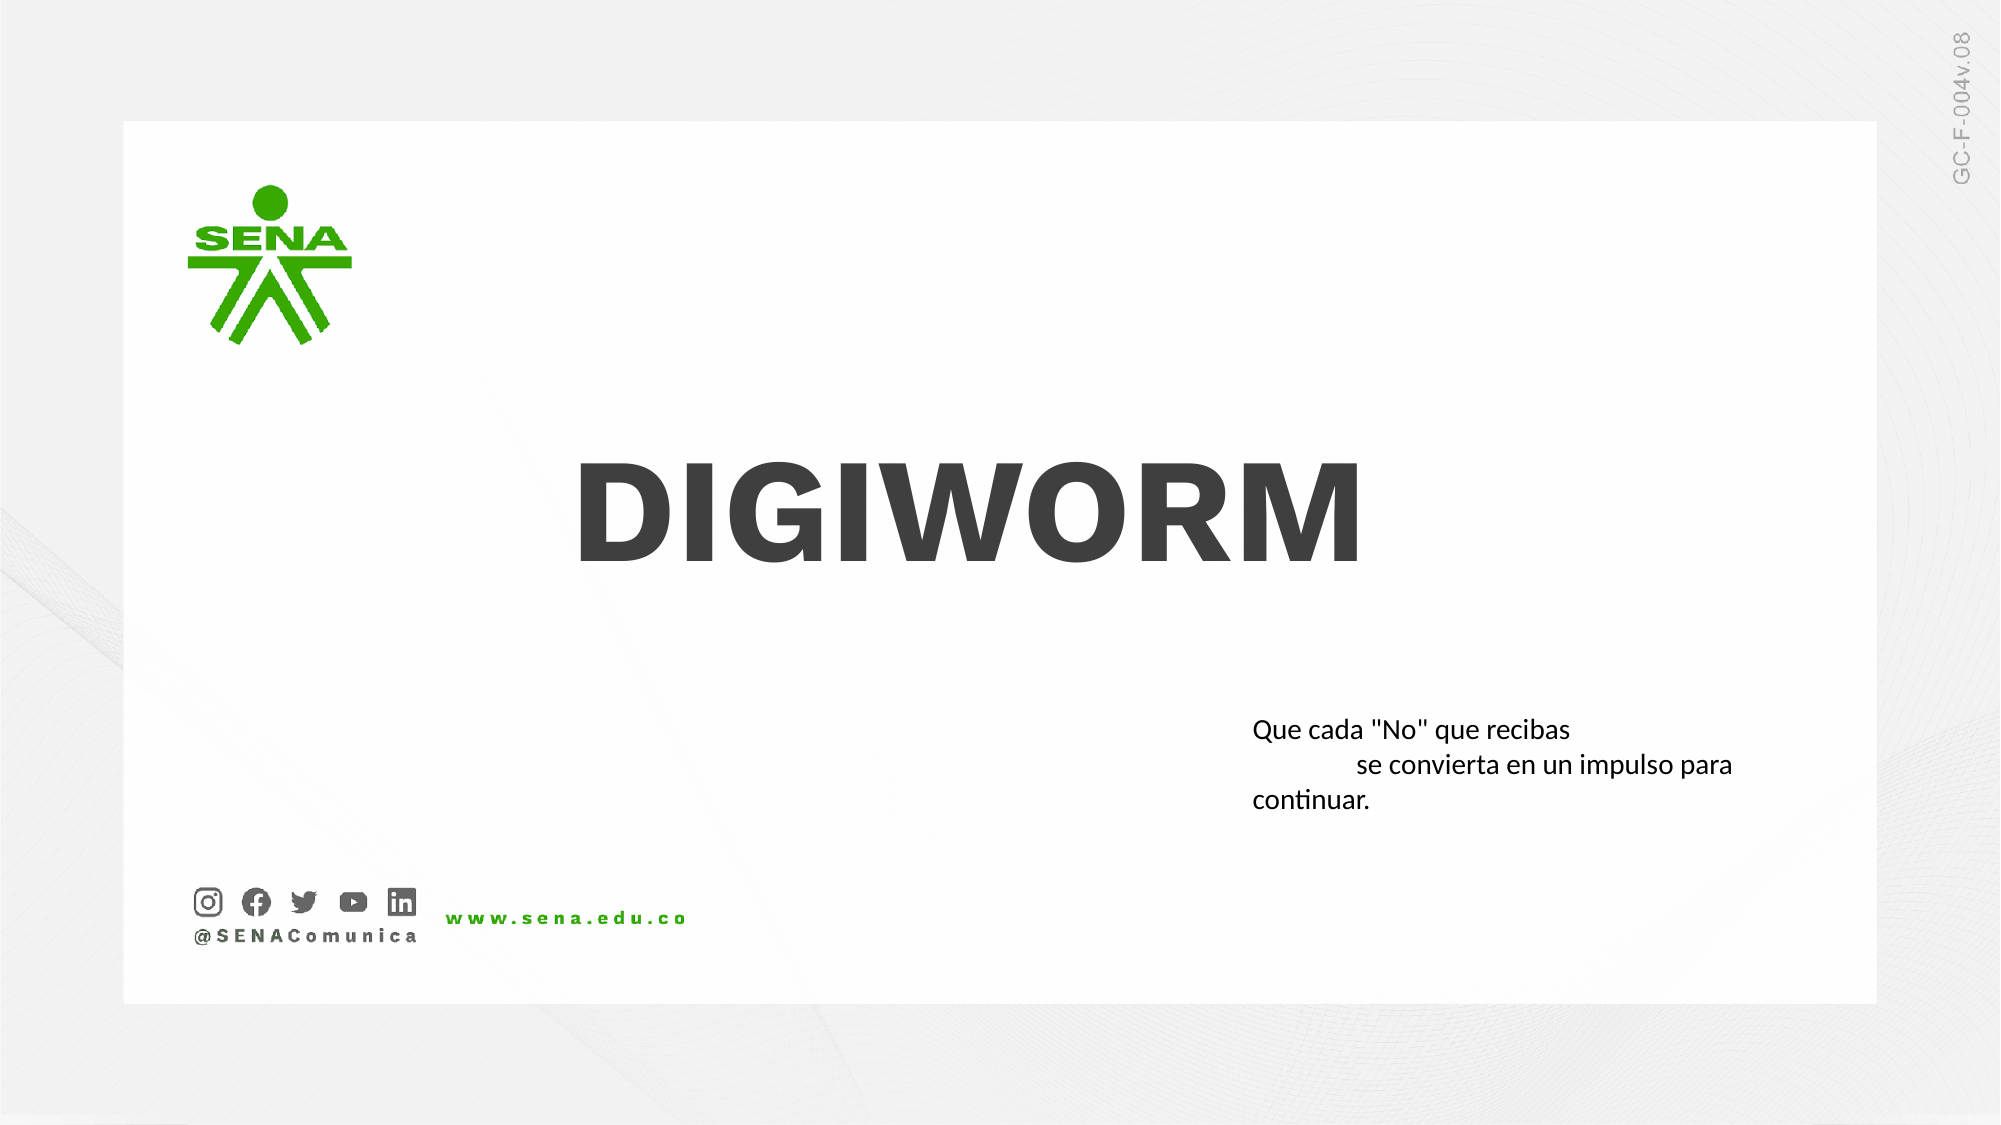

DIGIWORM
Que cada "No" que recibas
                se convierta en un impulso para continuar.